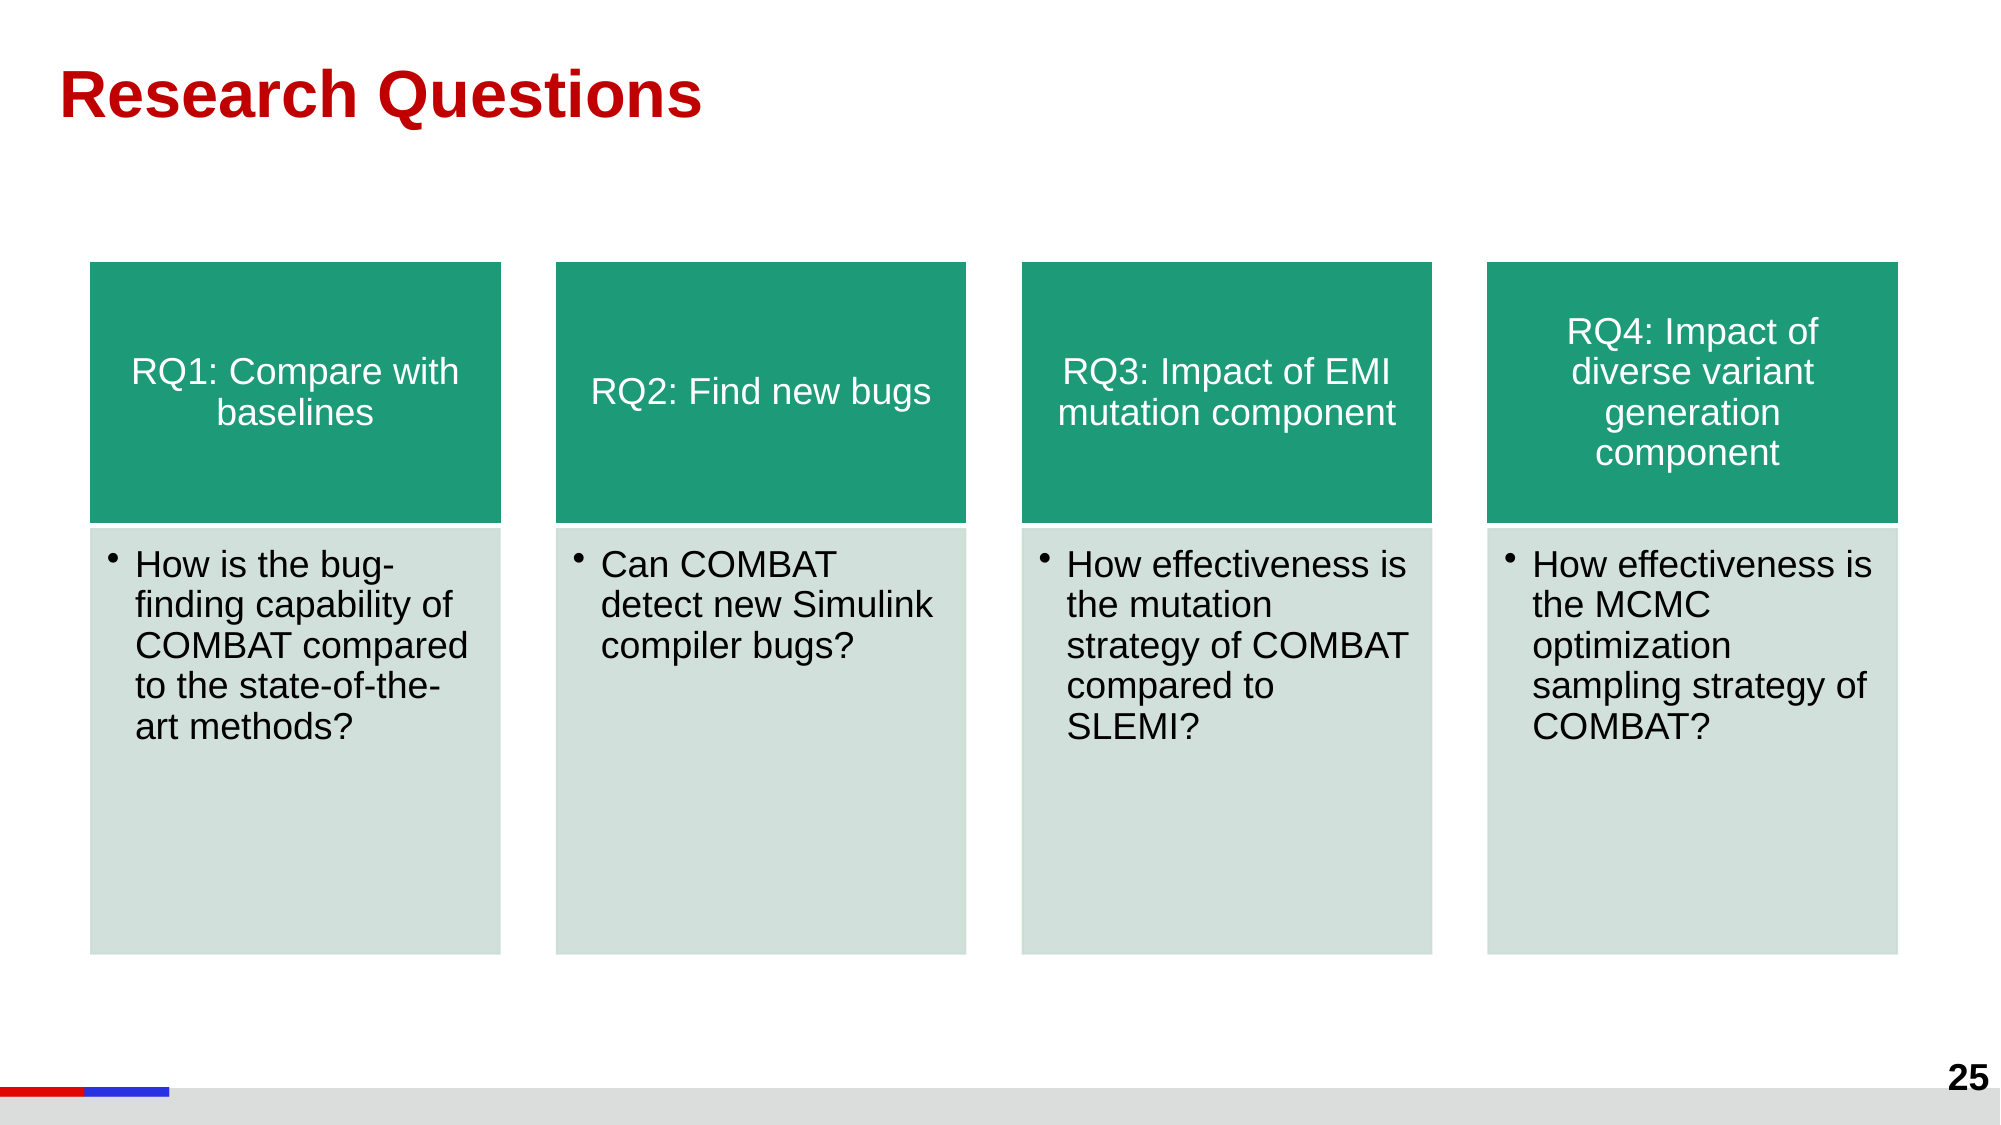

# Research Questions

RQ1: Compare with baselines
How is the bug-finding capability of COMBAT compared to the state-of-the-art methods?
RQ2: Find new bugs
Can COMBAT detect new Simulink compiler bugs?
RQ3: Impact of EMI mutation component
How effectiveness is the mutation strategy of COMBAT compared to SLEMI?
RQ4: Impact of diverse variant generation component
How effectiveness is the MCMC optimization sampling strategy of COMBAT?
25